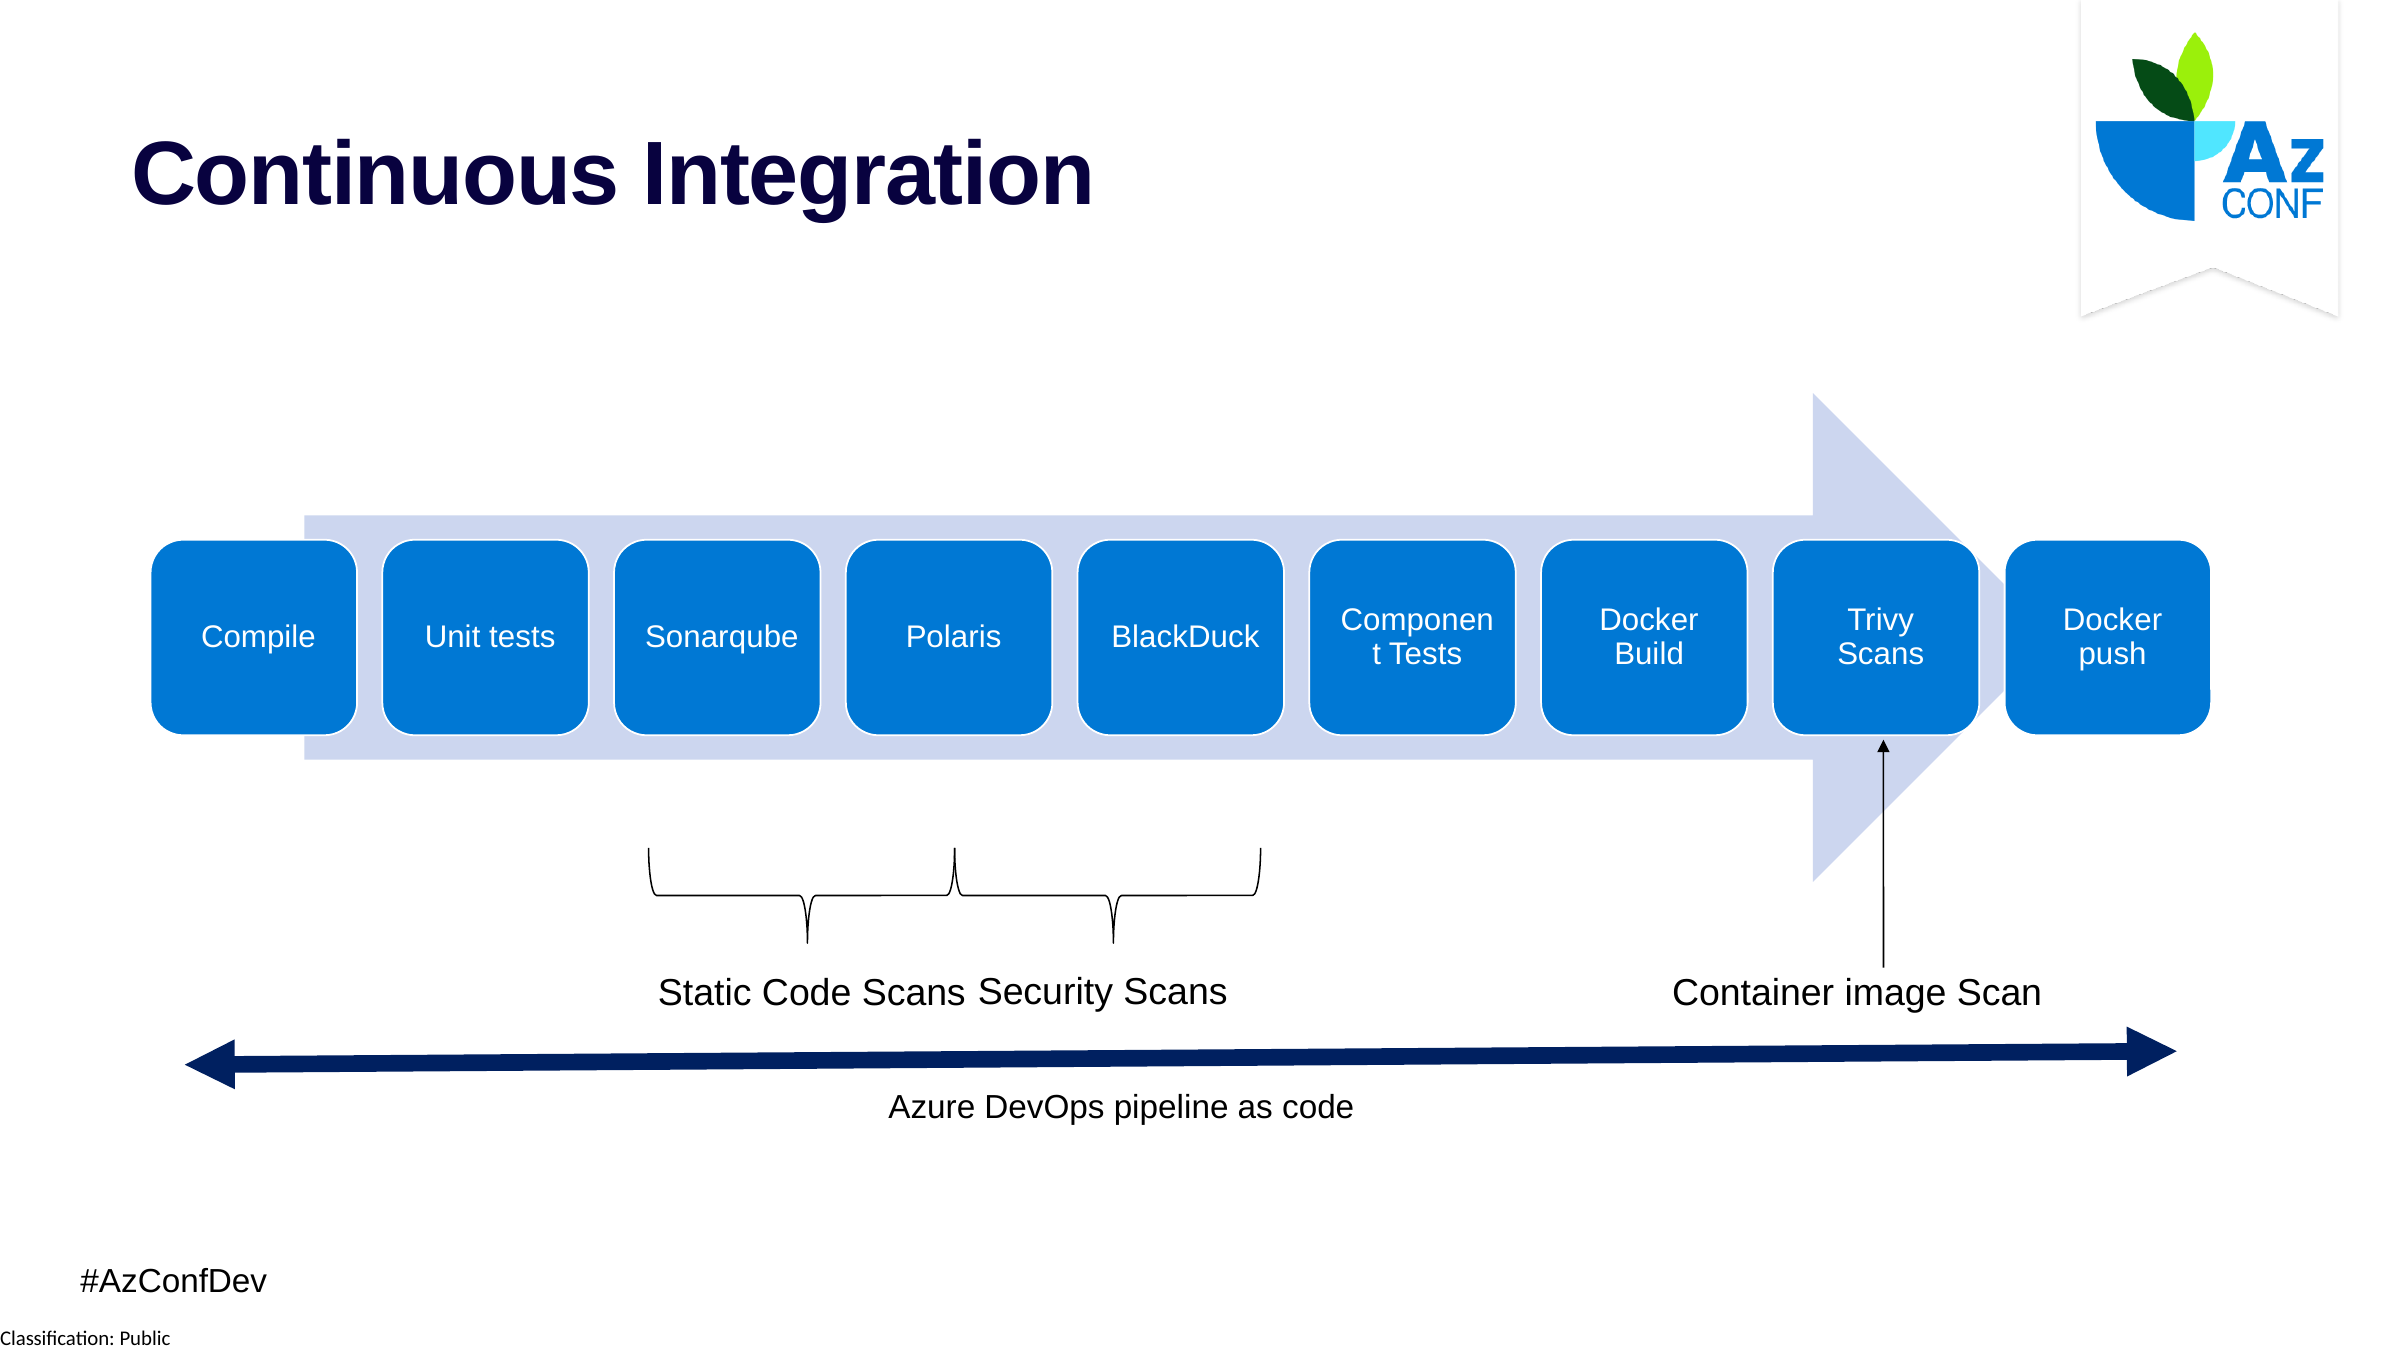

# Continuous Integration
Compile
Unit tests
Sonarqube
Polaris
BlackDuck
Component Tests
Docker Build
Trivy Scans
Docker push

Security Scans
Container image Scan
Static Code Scans
Azure DevOps pipeline as code